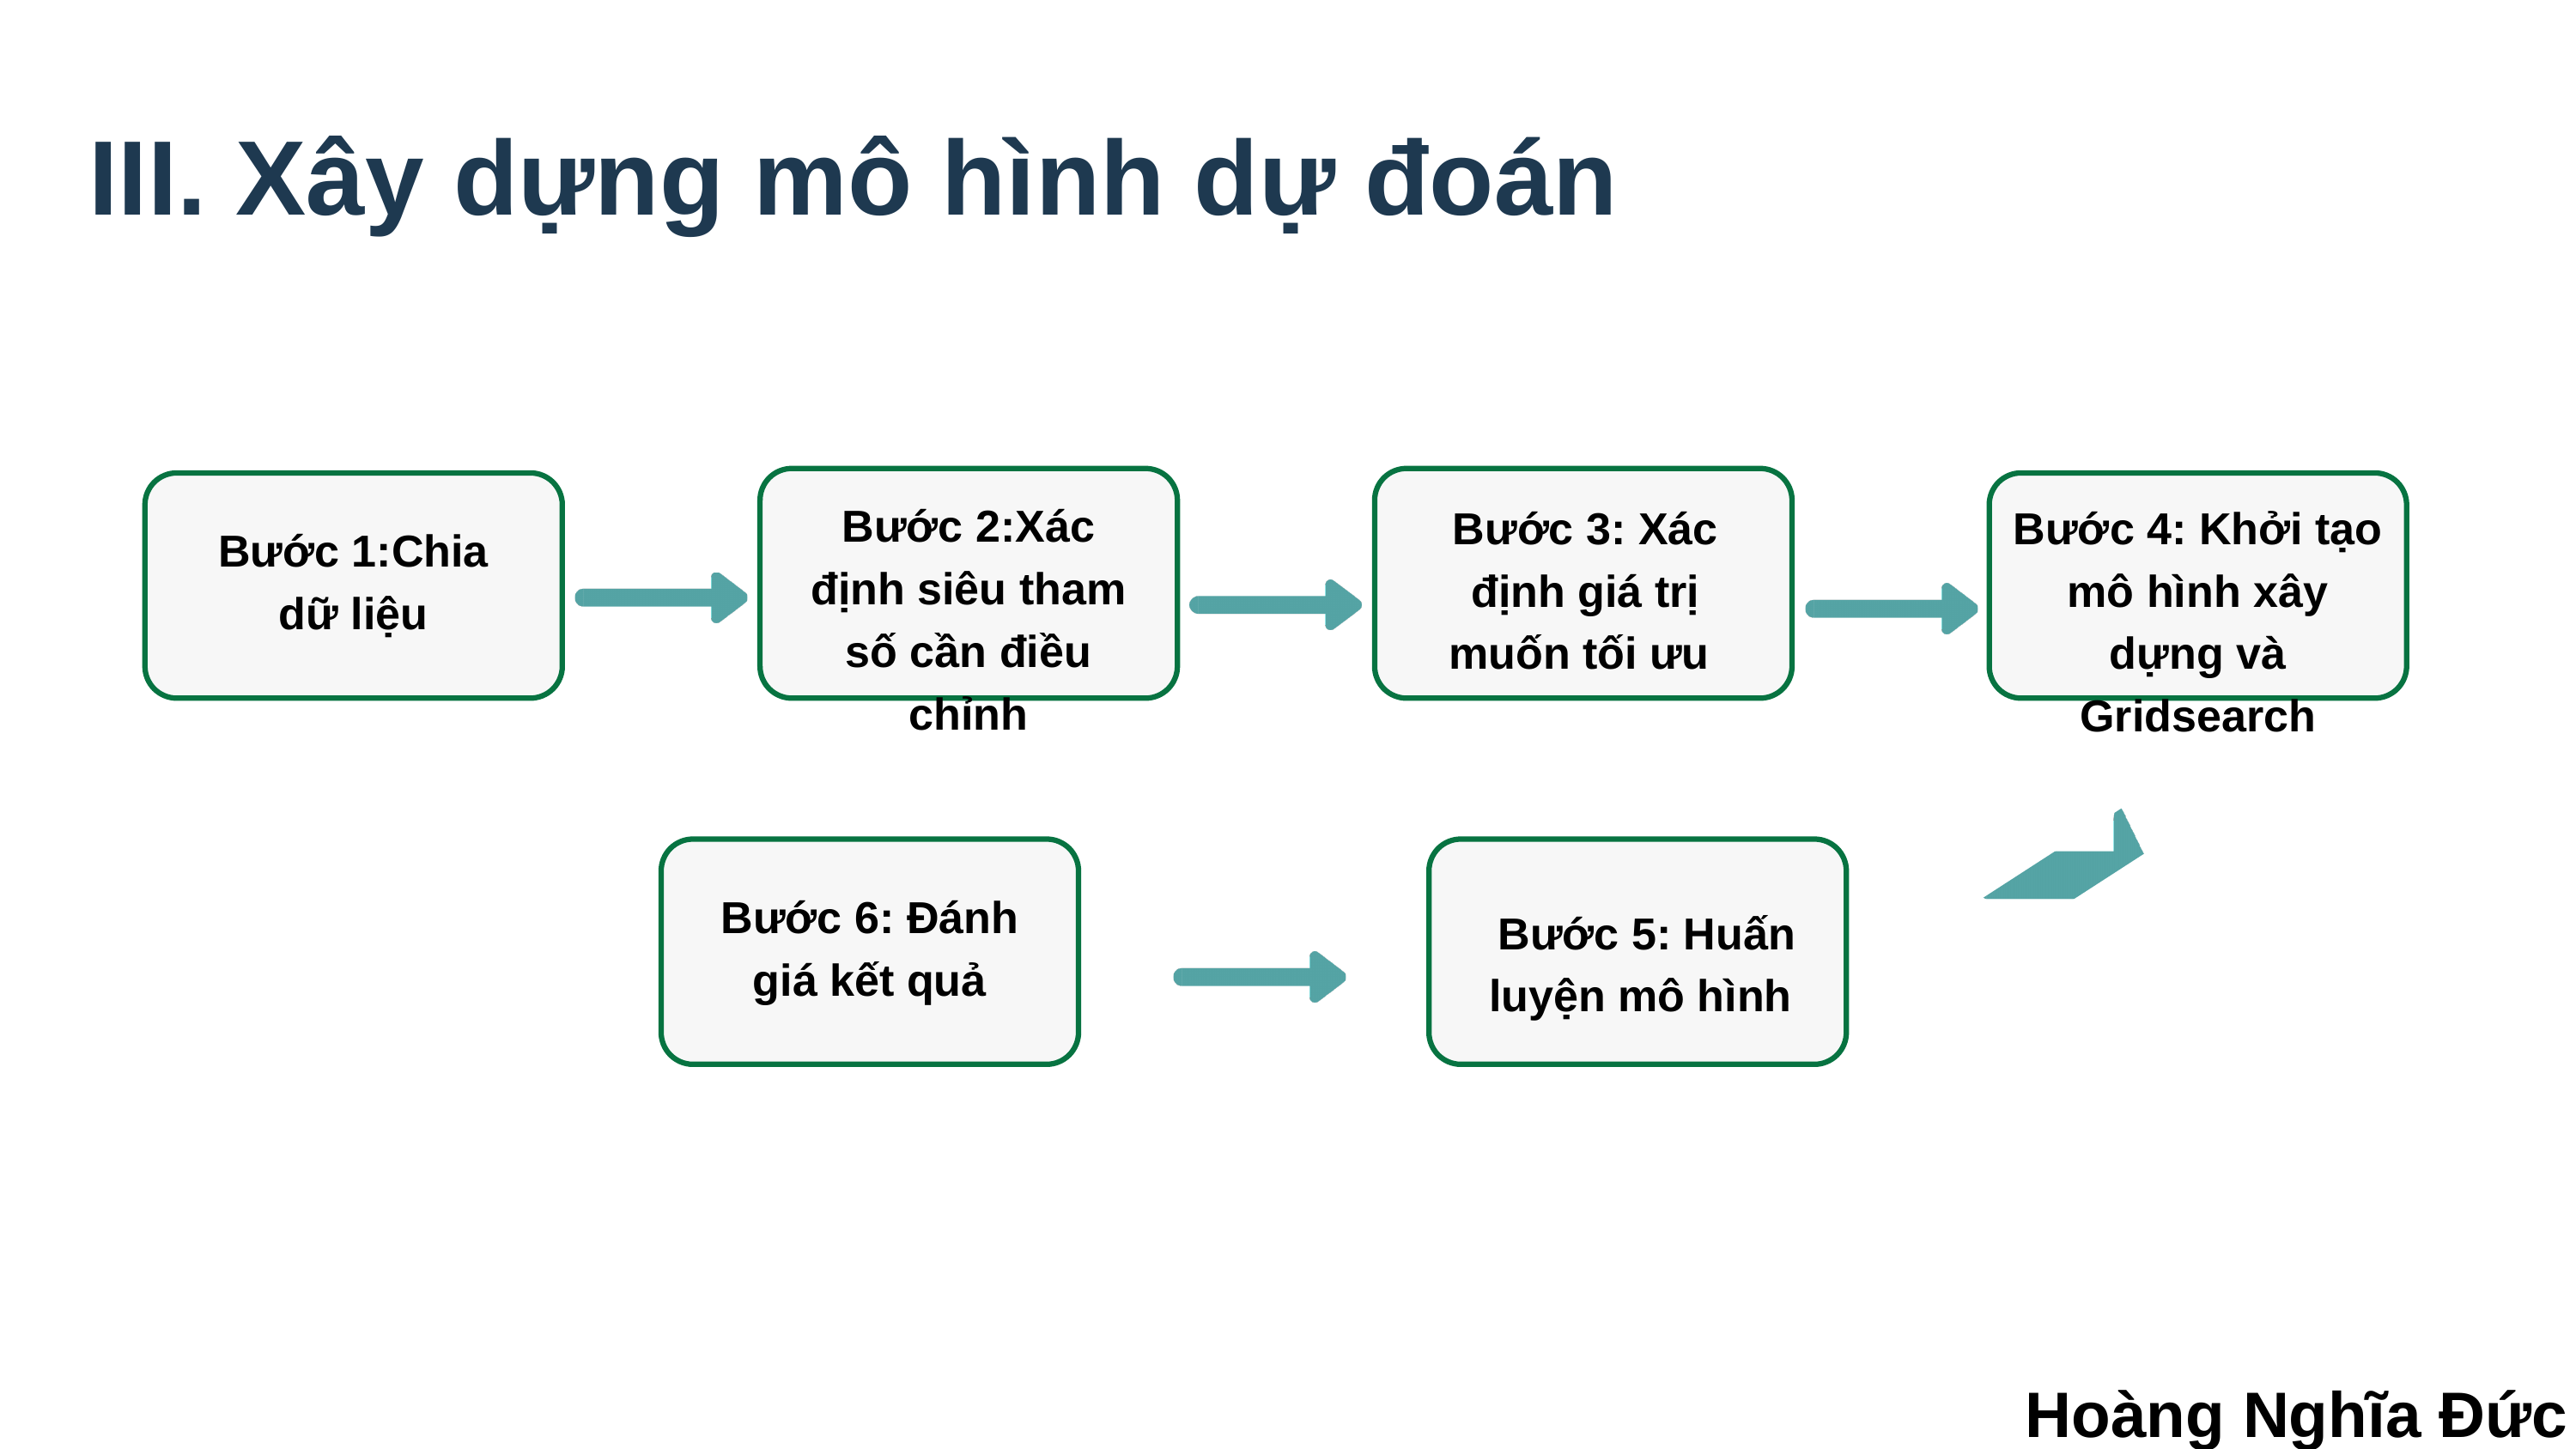

III. Xây dựng mô hình dự đoán

Bước 2:Xác định siêu tham số cần điều chỉnh
Bước 3: Xác định giá trị muốn tối ưu
Bước 4: Khởi tạo mô hình xây dựng và Gridsearch
Bước 1:Chia dữ liệu

Bước 6: Đánh giá kết quả
Bước 5: Huấn luyện mô hình

Hoàng Nghĩa Đức